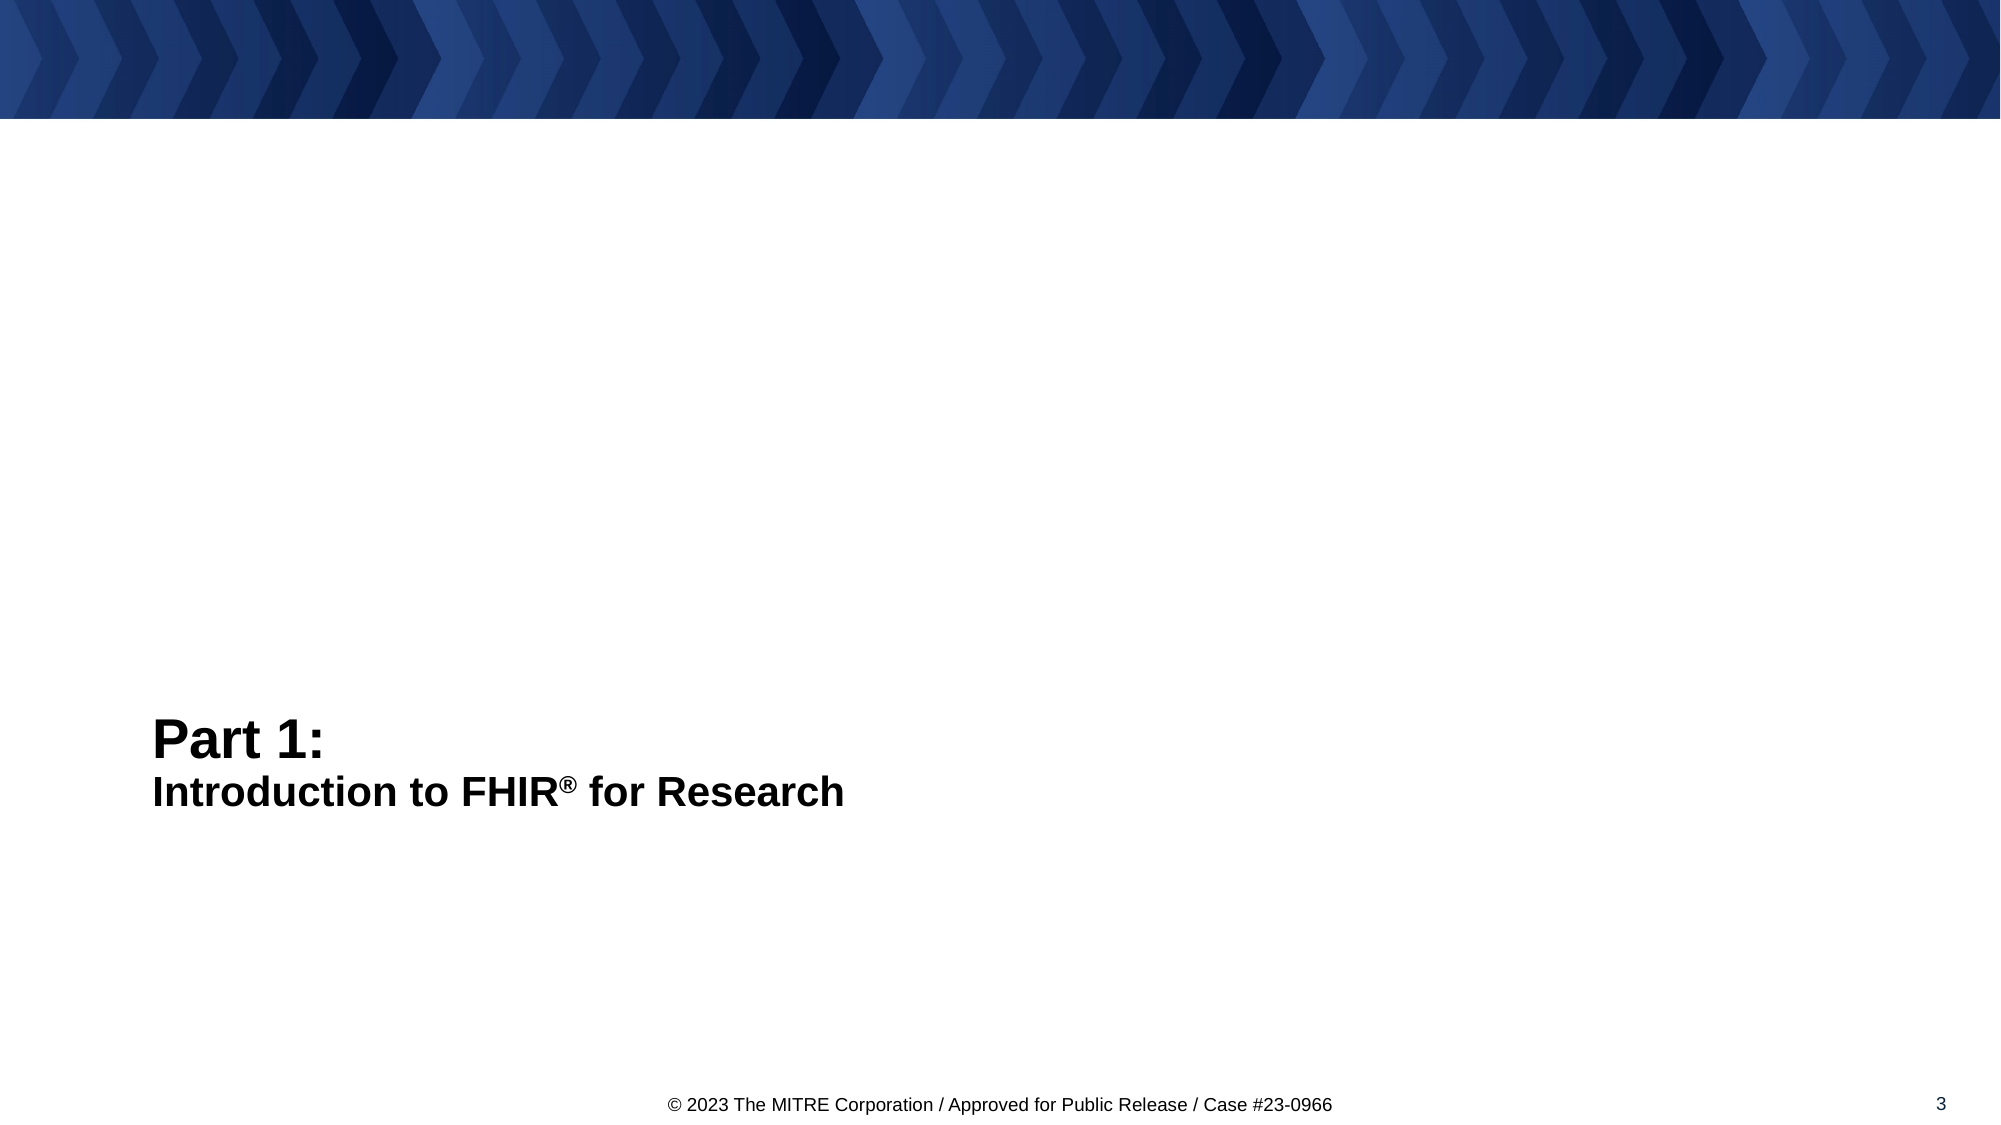

# Part 1: Introduction to FHIR® for Research
3